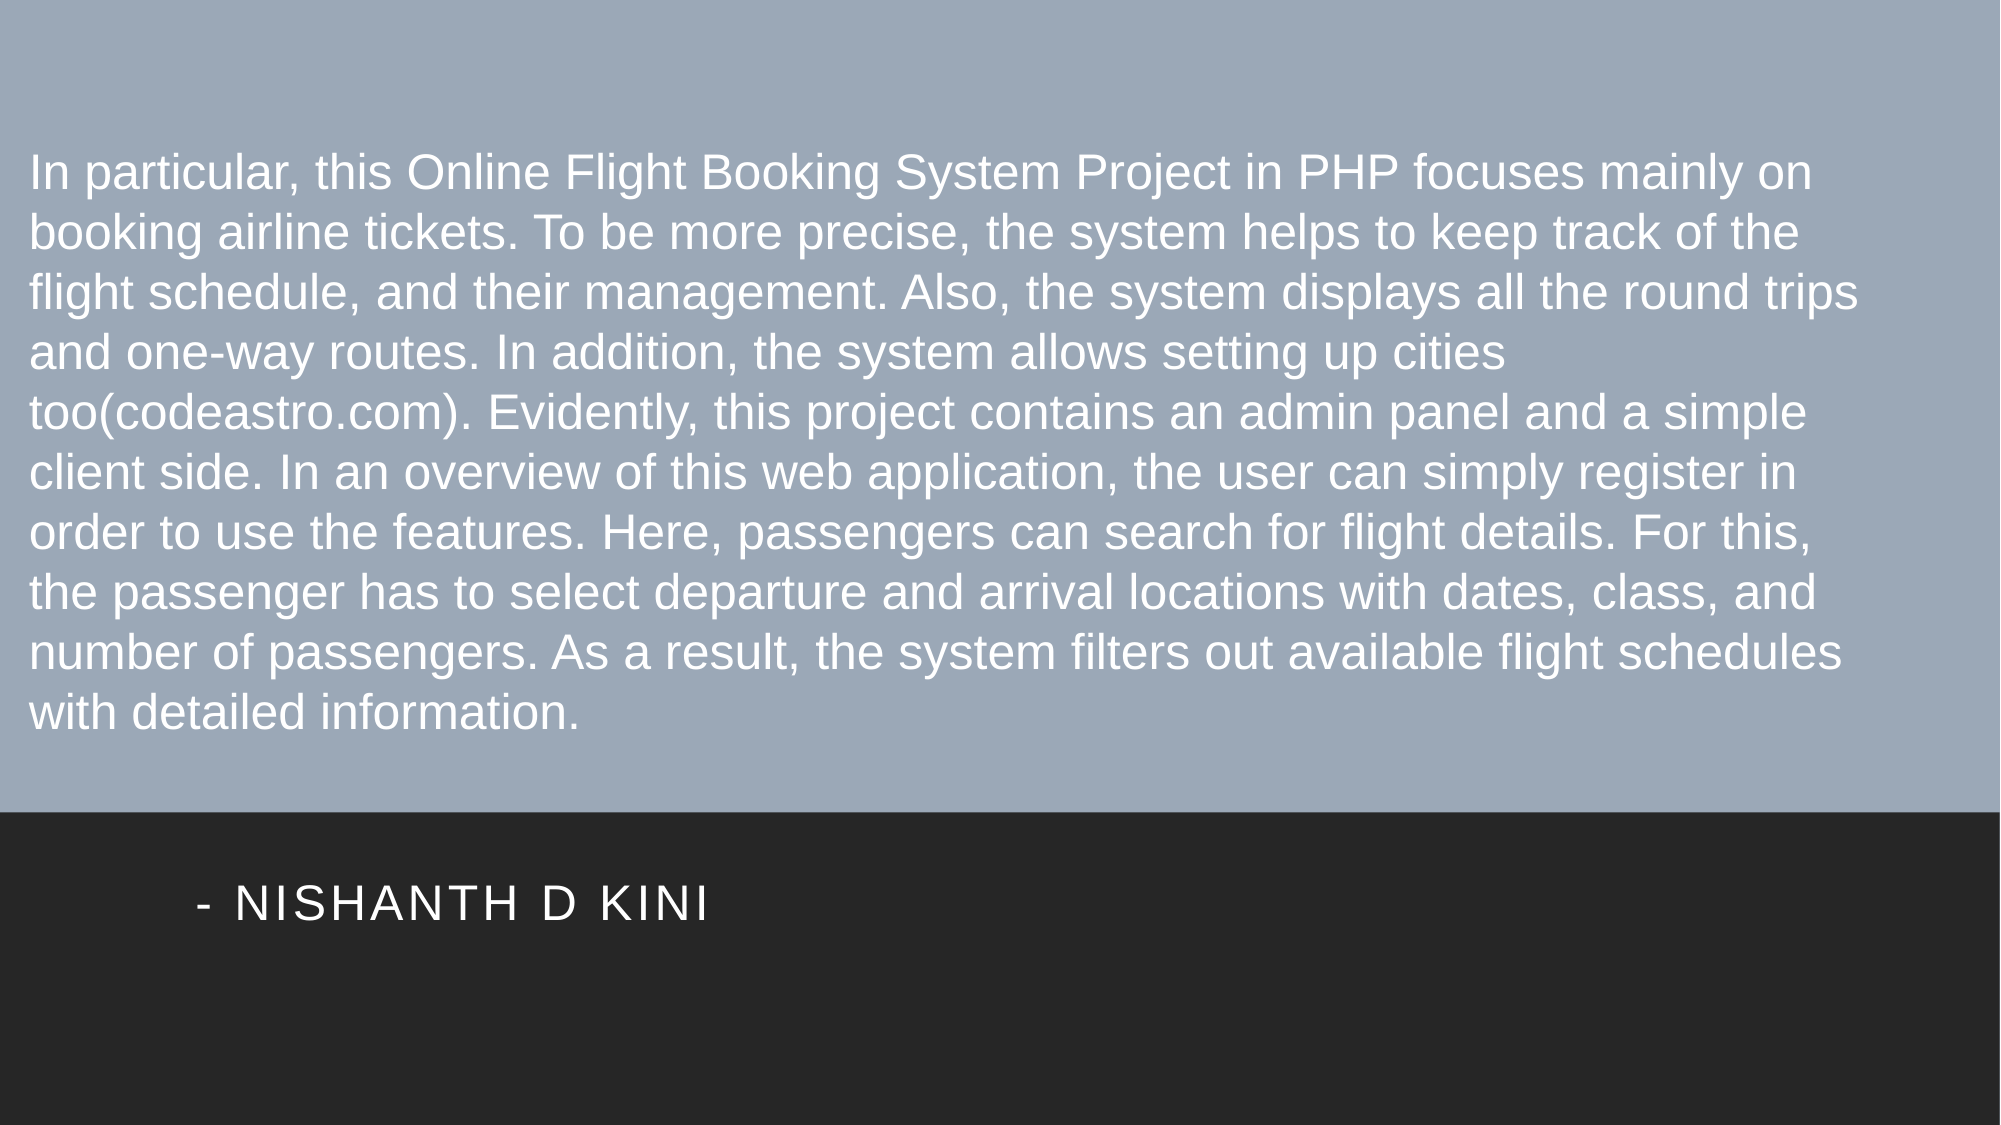

In particular, this Online Flight Booking System Project in PHP focuses mainly on booking airline tickets. To be more precise, the system helps to keep track of the flight schedule, and their management. Also, the system displays all the round trips and one-way routes. In addition, the system allows setting up cities too(codeastro.com). Evidently, this project contains an admin panel and a simple client side. In an overview of this web application, the user can simply register in order to use the features. Here, passengers can search for flight details. For this, the passenger has to select departure and arrival locations with dates, class, and number of passengers. As a result, the system filters out available flight schedules with detailed information.

- NISHANTH D KINI